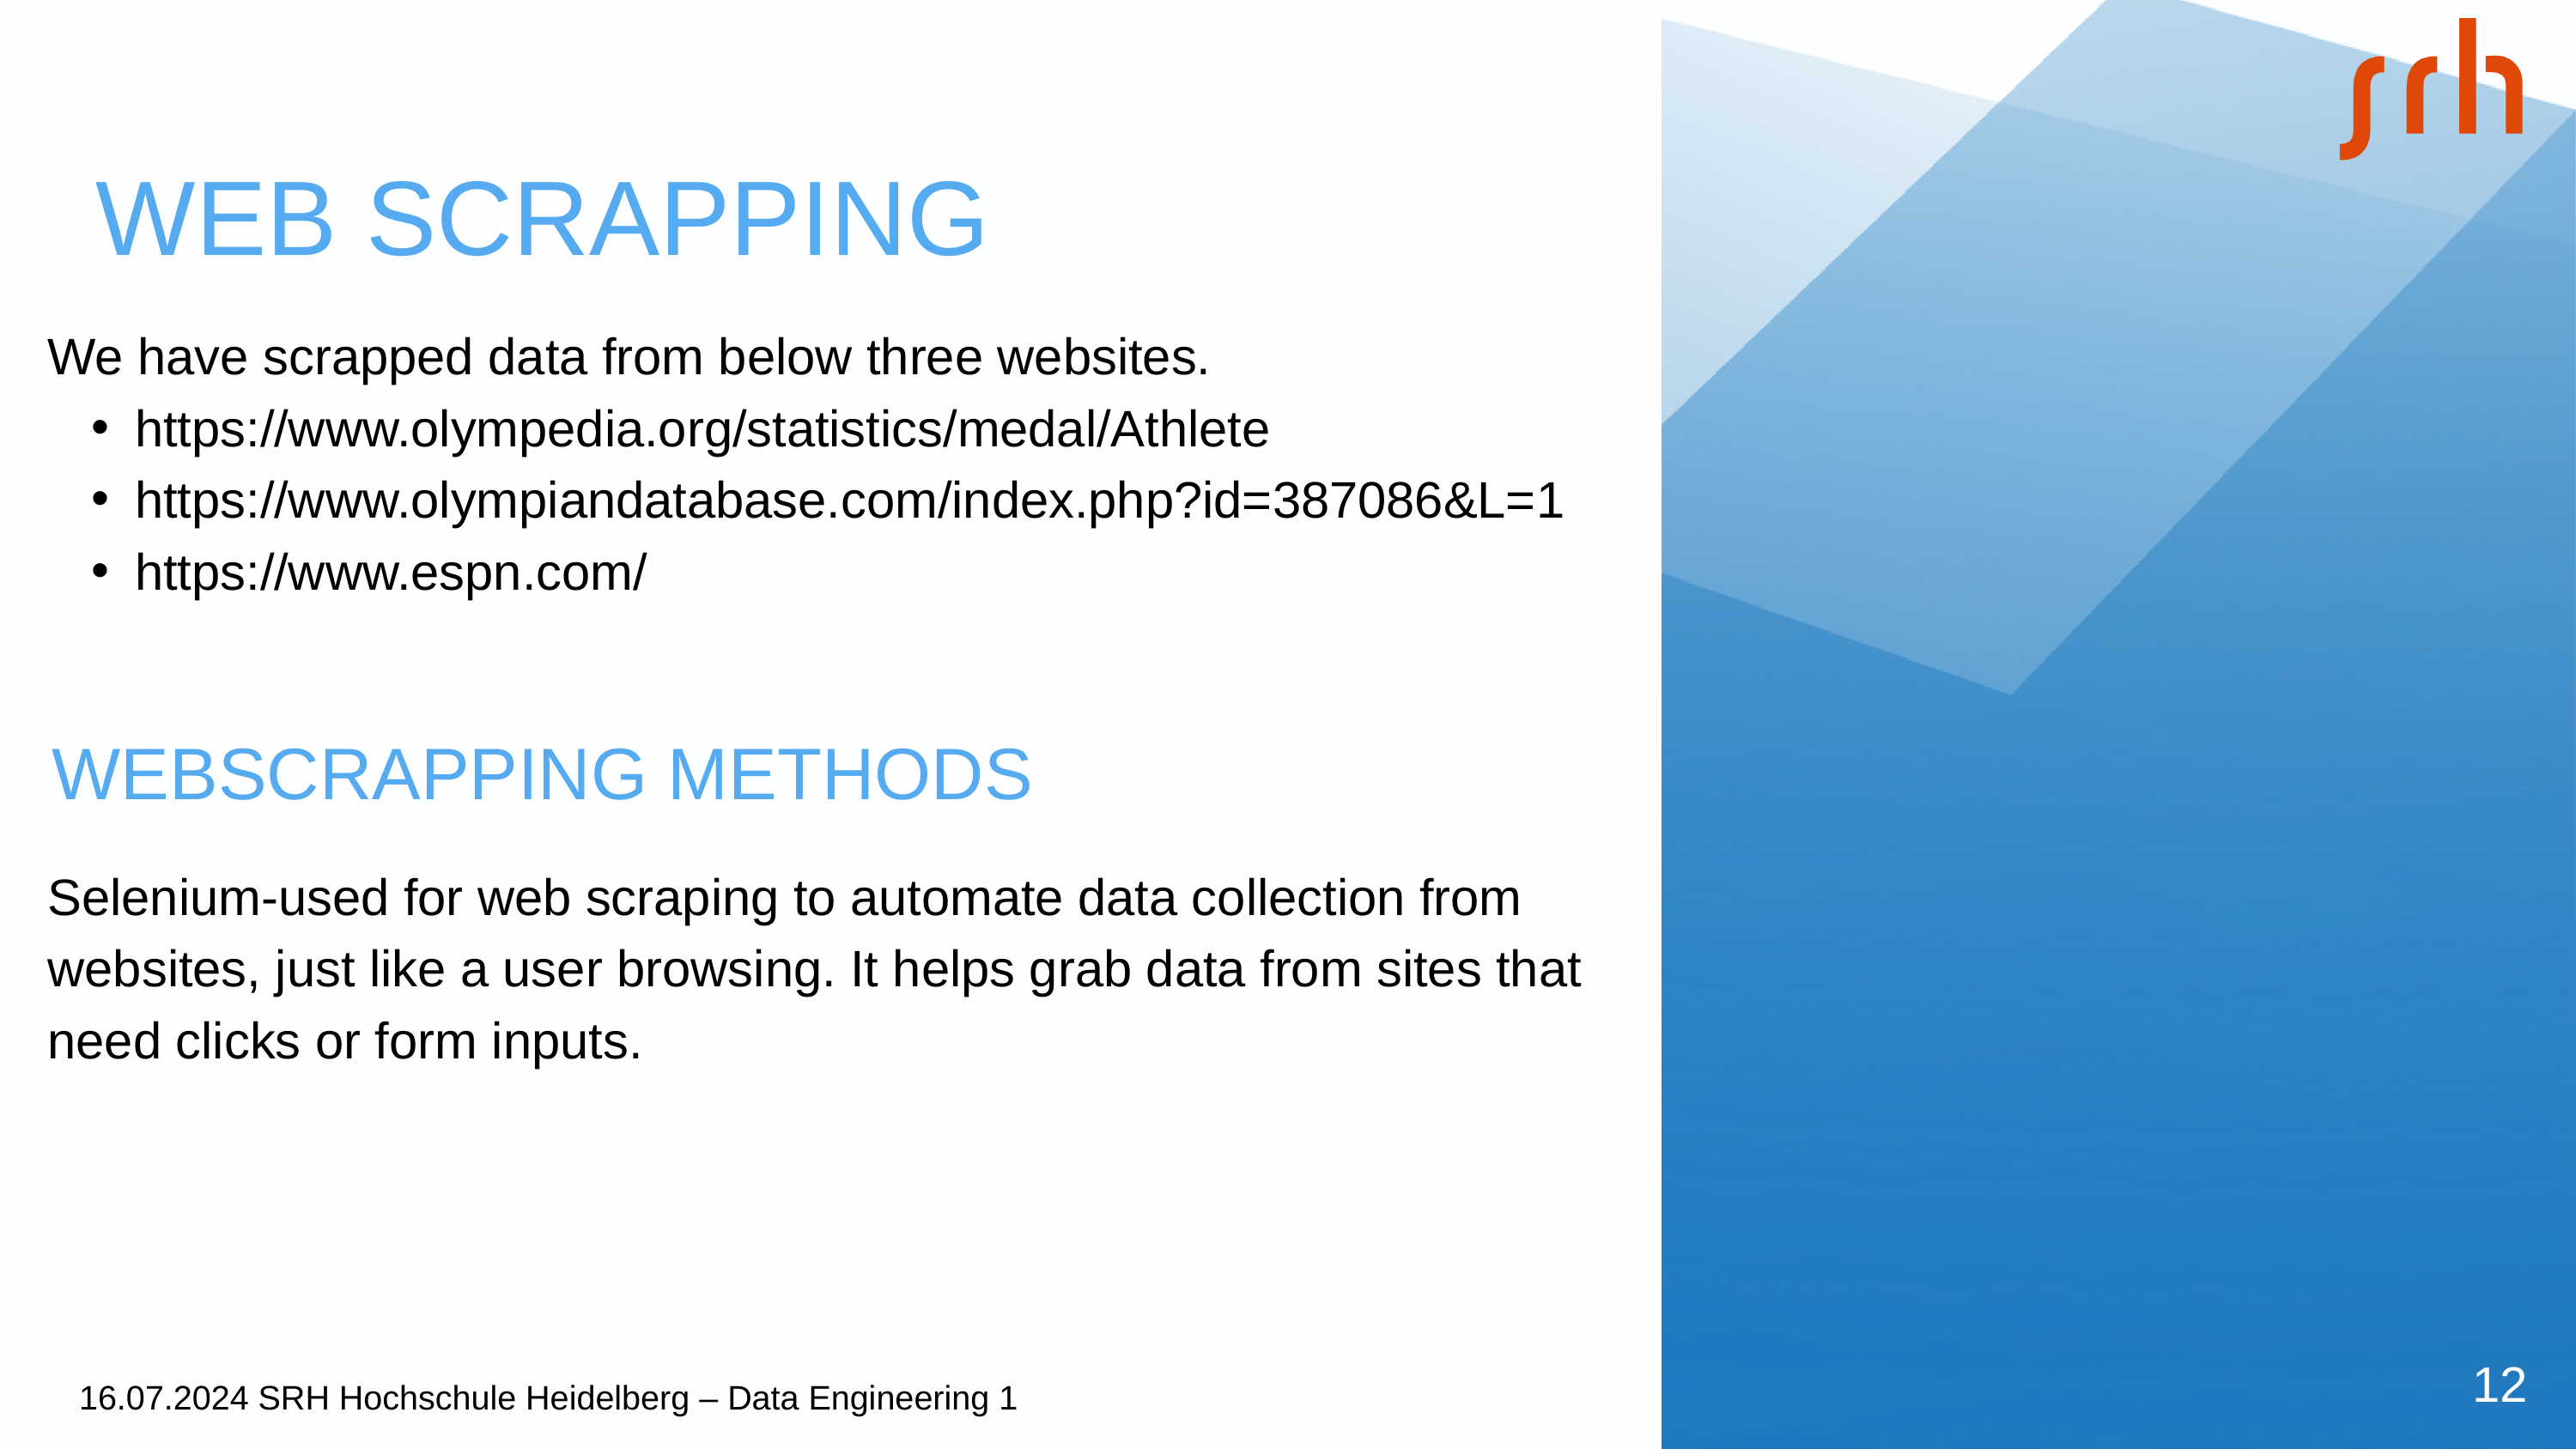

WEB SCRAPPING

We have scrapped data from below three websites.
https://www.olympedia.org/statistics/medal/Athlete
https://www.olympiandatabase.com/index.php?id=387086&L=1
https://www.espn.com/
WEBSCRAPPING METHODS
Selenium-used for web scraping to automate data collection from websites, just like a user browsing. It helps grab data from sites that need clicks or form inputs.
12

16.07.2024 SRH Hochschule Heidelberg – Data Engineering 1